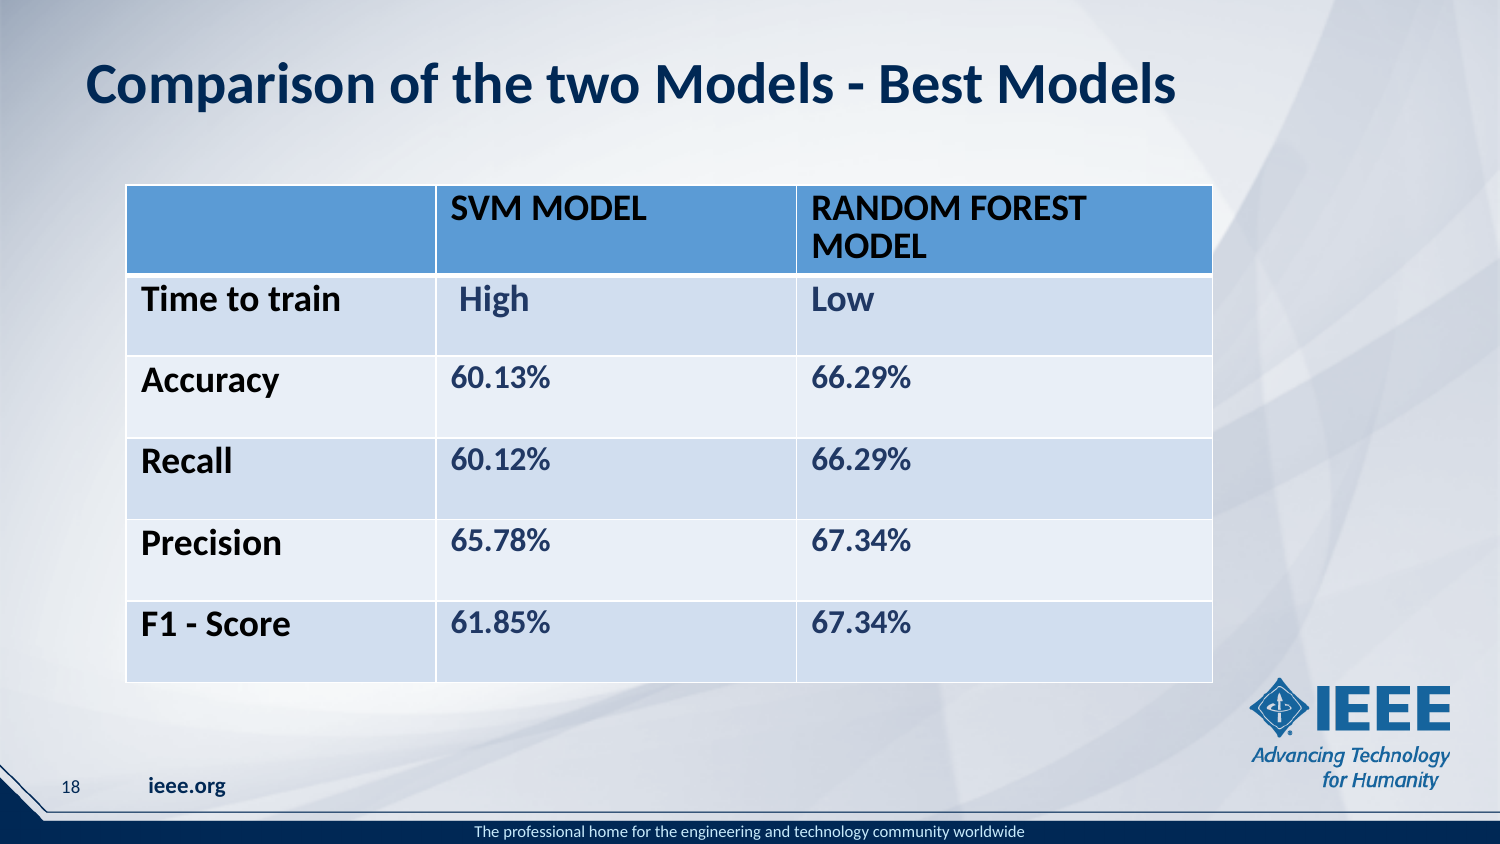

# Comparison of the two Models - Best Models

|  | SVM MODEL | RANDOM FOREST MODEL |
| --- | --- | --- |
| Time to train | High | Low |
| Accuracy | 60.13% | 66.29% |
| Recall | 60.12% | 66.29% |
| Precision | 65.78% | 67.34% |
| F1 - Score | 61.85% | 67.34% |
18